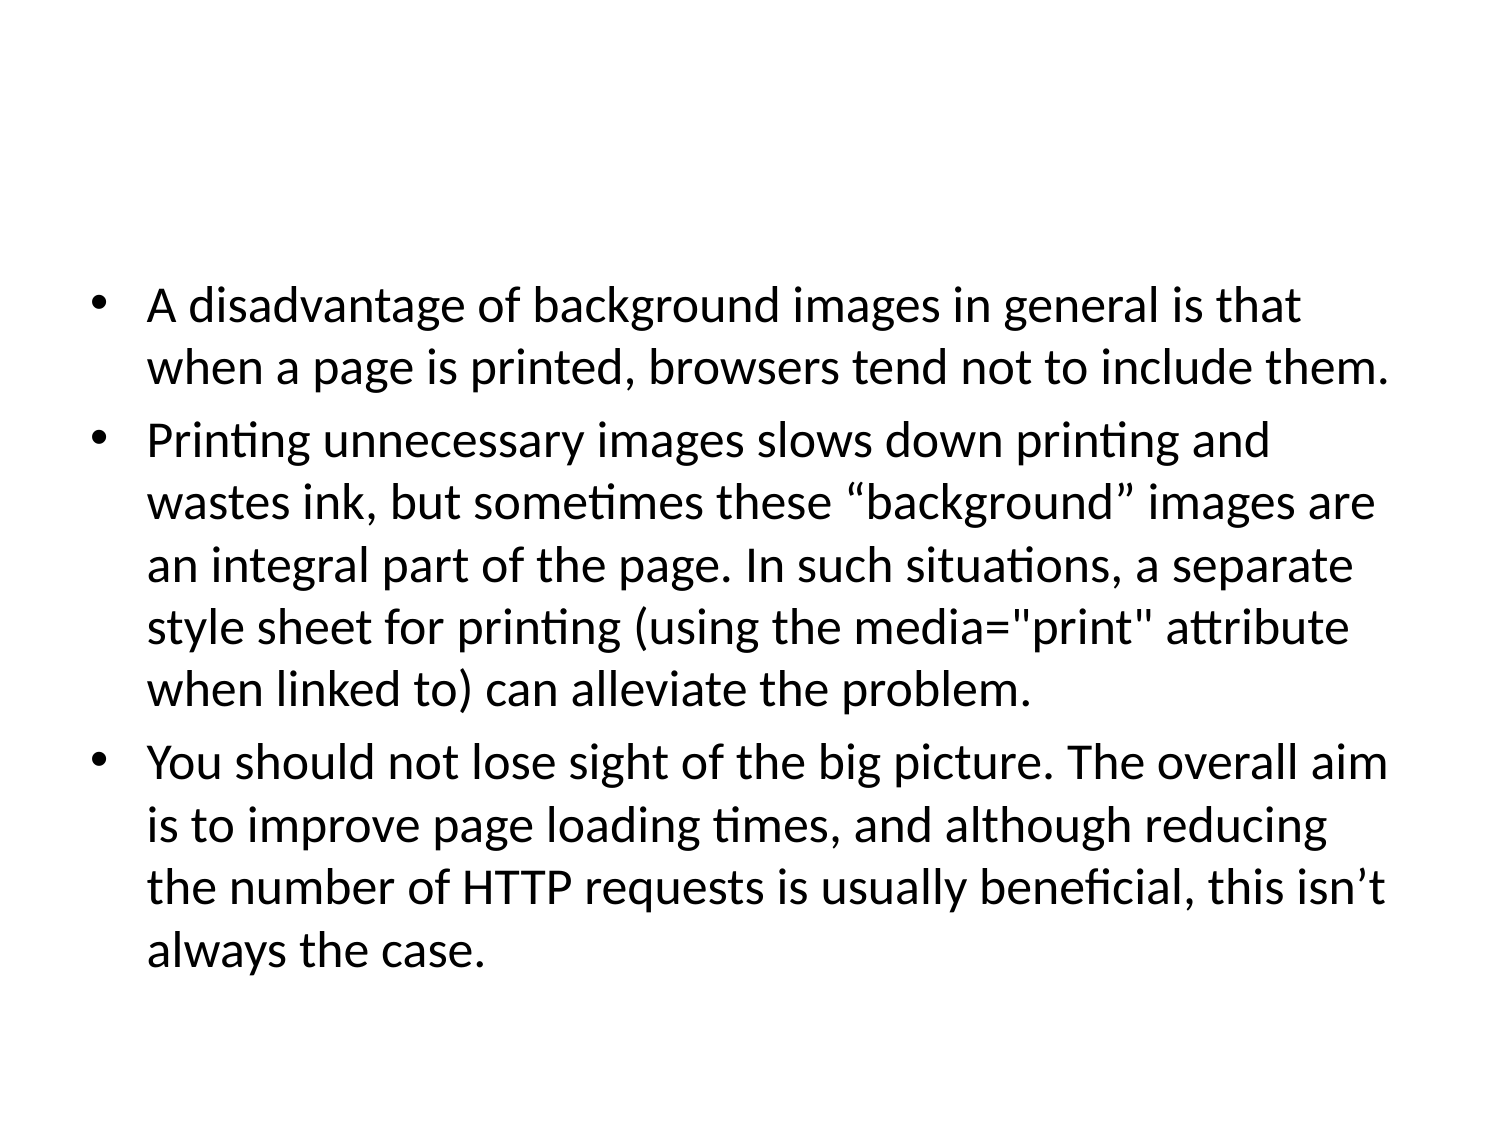

#
A disadvantage of background images in general is that when a page is printed, browsers tend not to include them.
Printing unnecessary images slows down printing and wastes ink, but sometimes these “background” images are an integral part of the page. In such situations, a separate style sheet for printing (using the media="print" attribute when linked to) can alleviate the problem.
You should not lose sight of the big picture. The overall aim is to improve page loading times, and although reducing the number of HTTP requests is usually beneficial, this isn’t always the case.